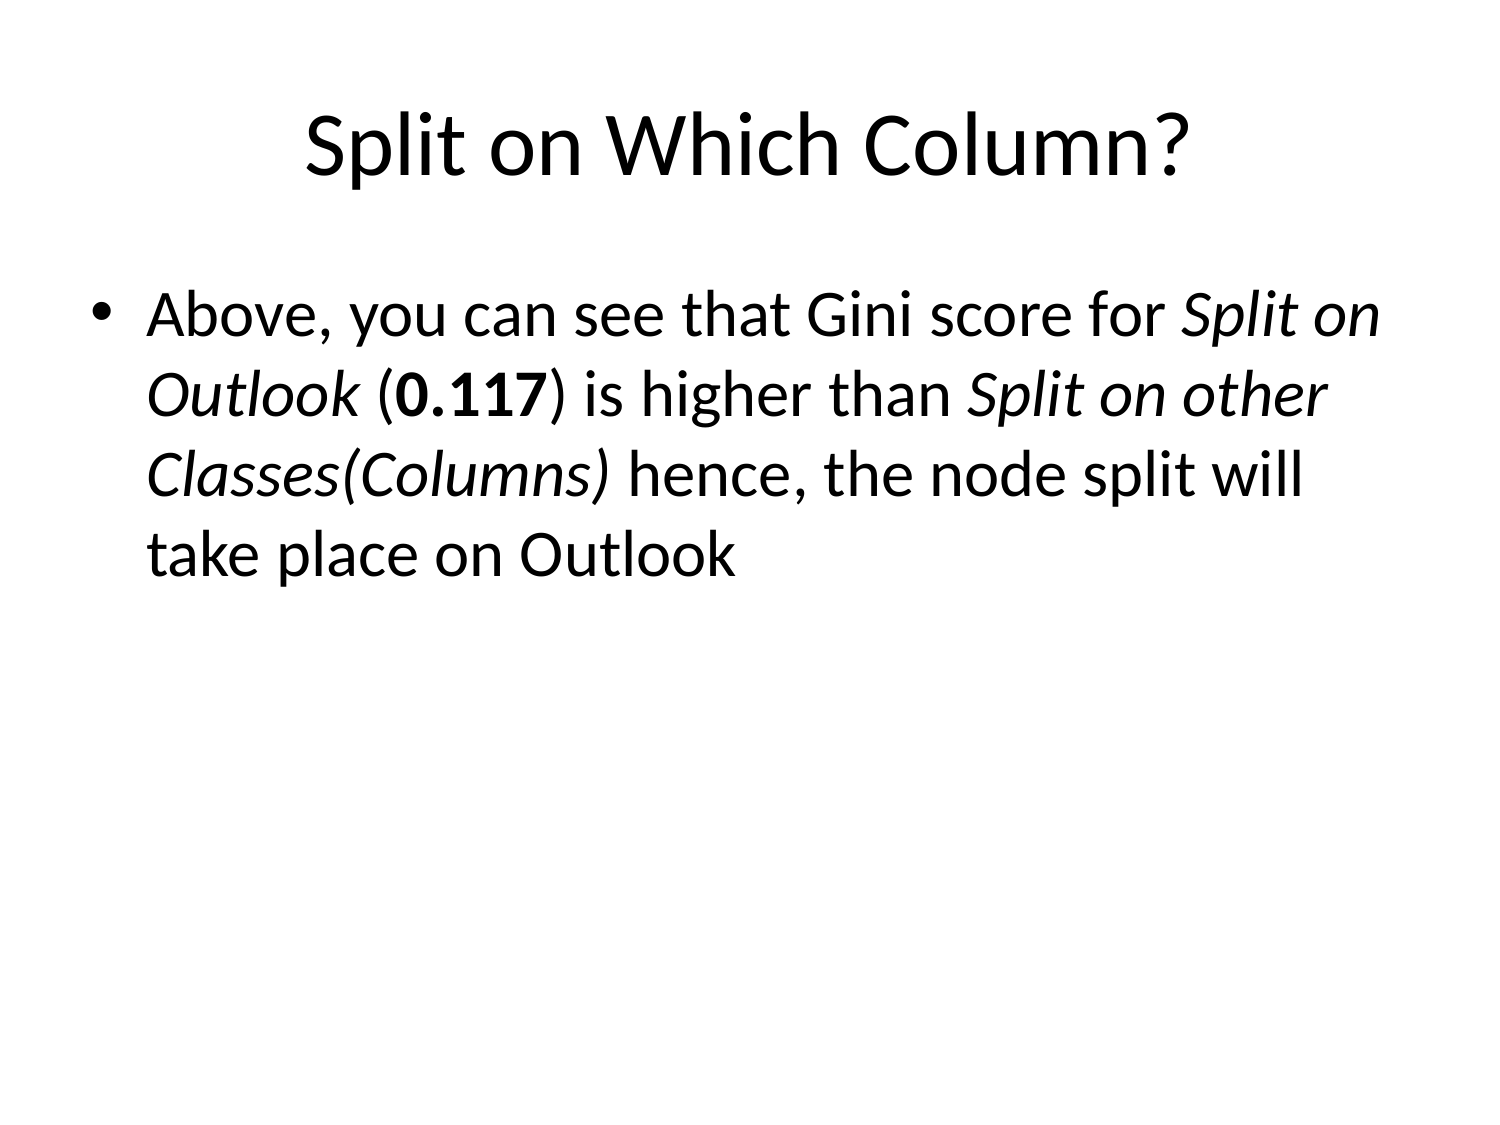

# Split on Which Column?
Above, you can see that Gini score for Split on Outlook (0.117) is higher than Split on other Classes(Columns) hence, the node split will take place on Outlook